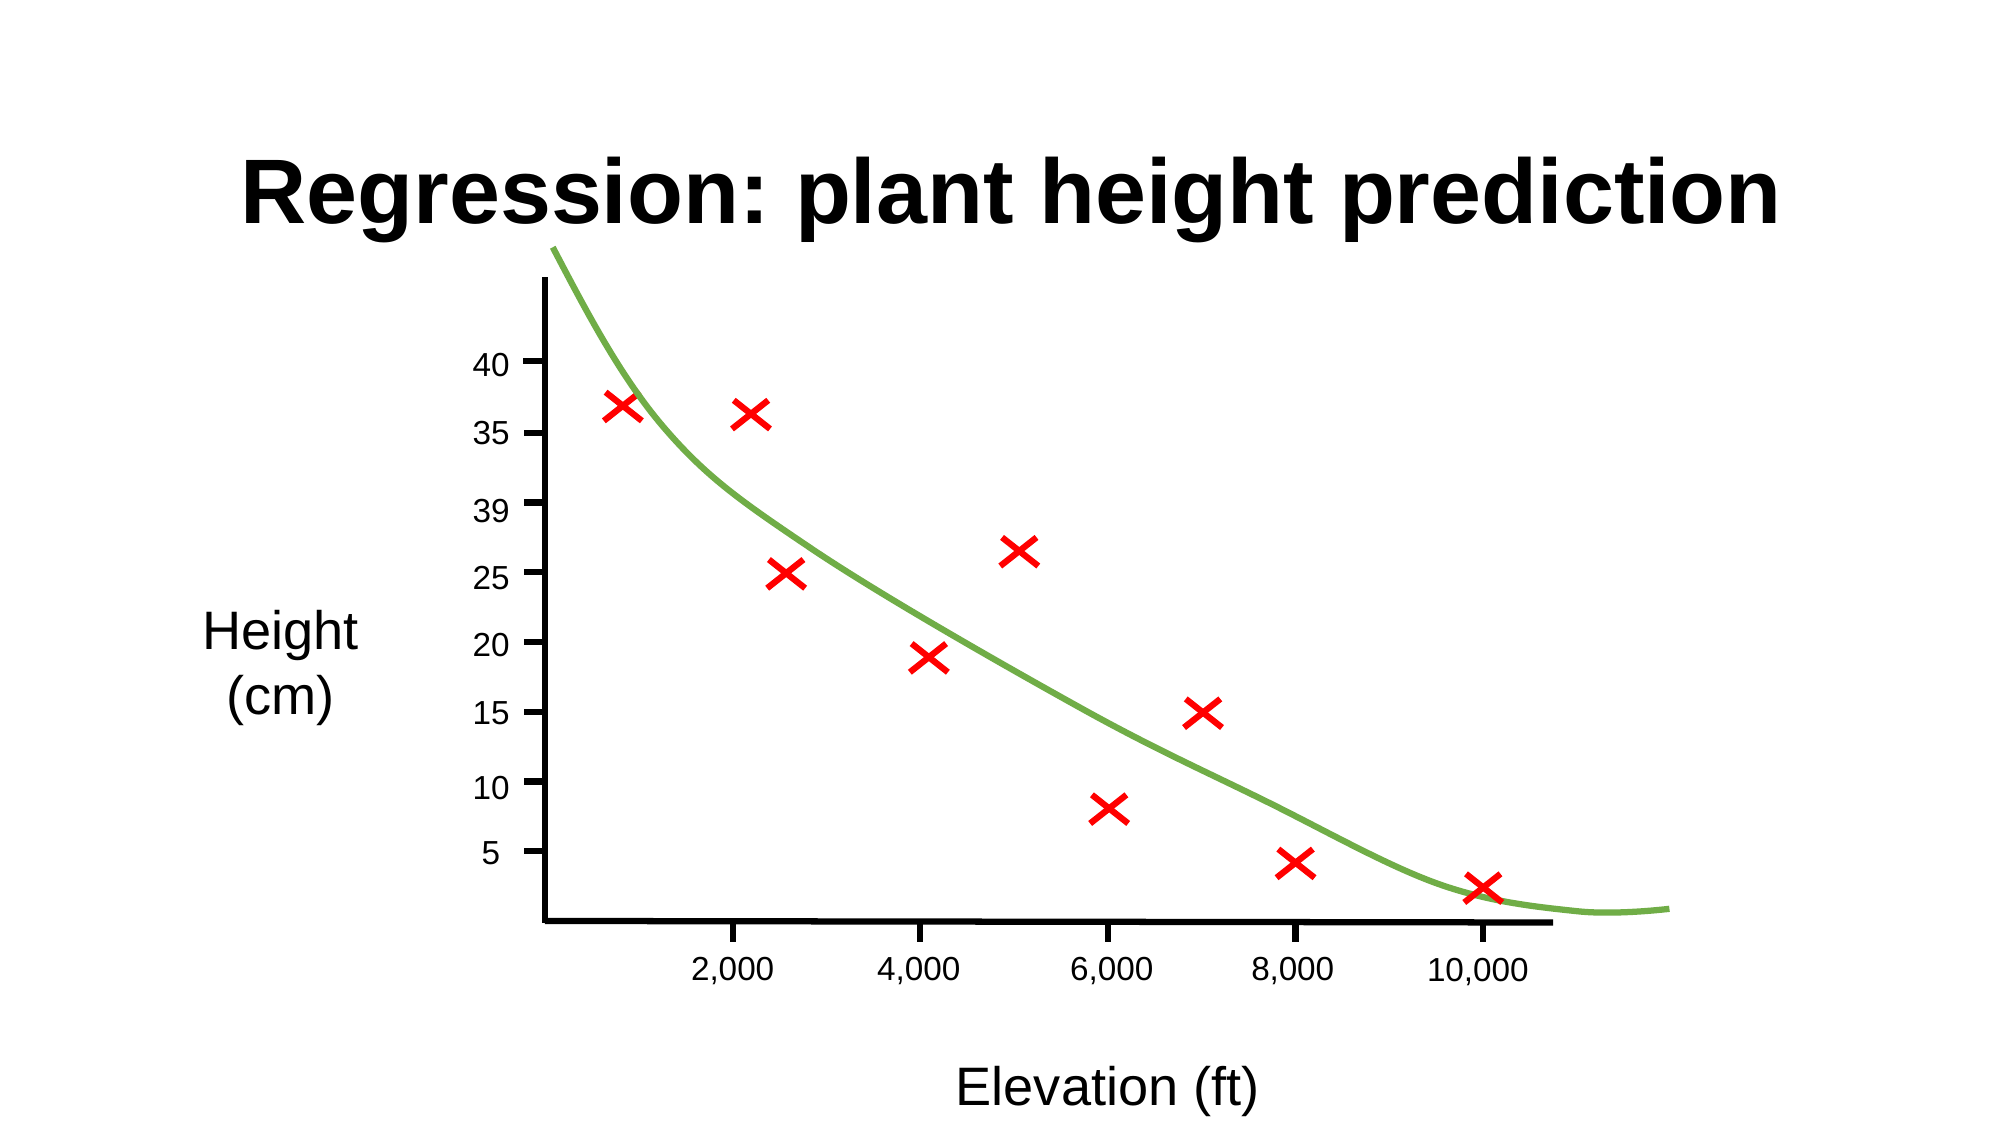

Regression: plant height prediction

40
35
39
25
Height
(cm)
20
15
10
5
2,000
4,000
6,000
8,000
10,000
Elevation (ft)